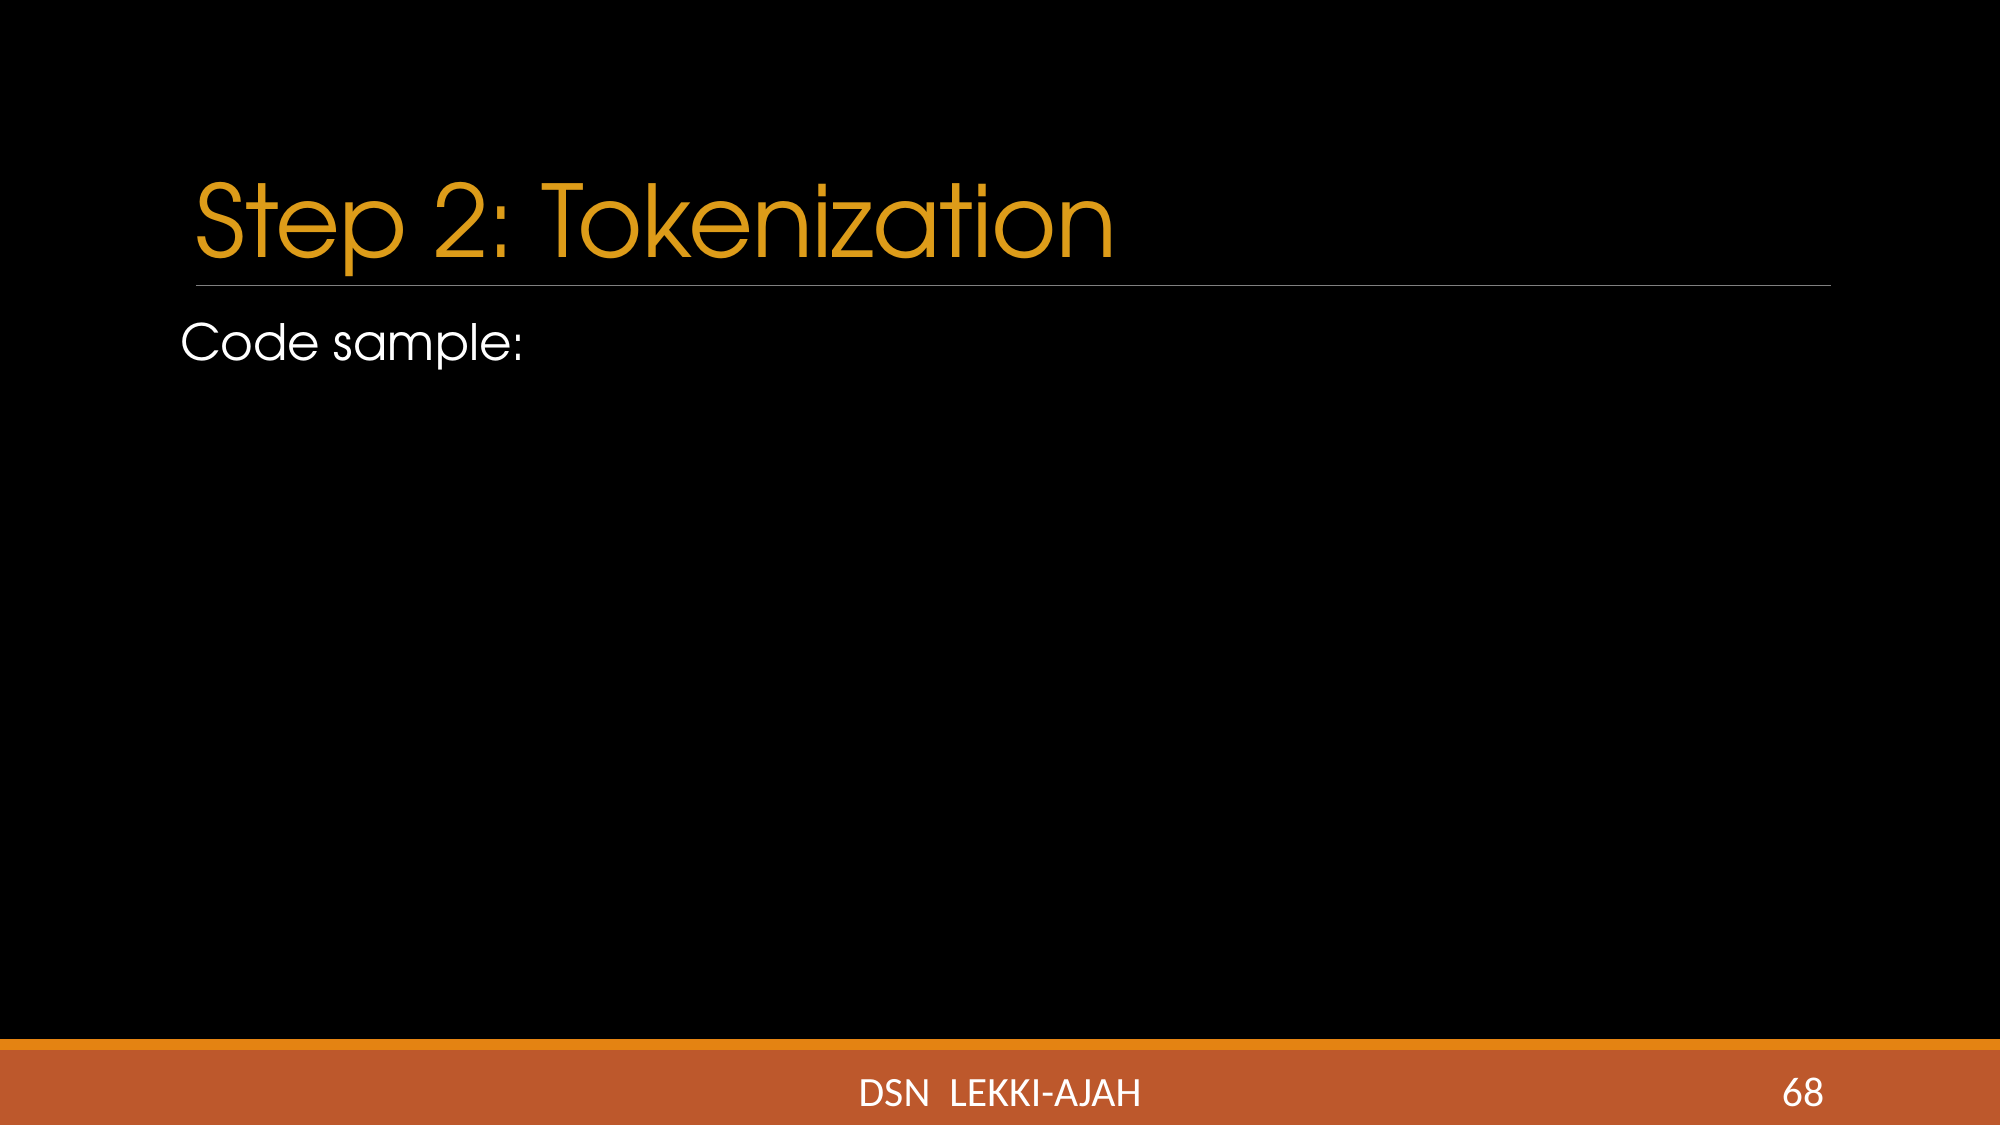

# Step 2: Tokenization
Code sample:

DSN  LEKKI-AJAH
68